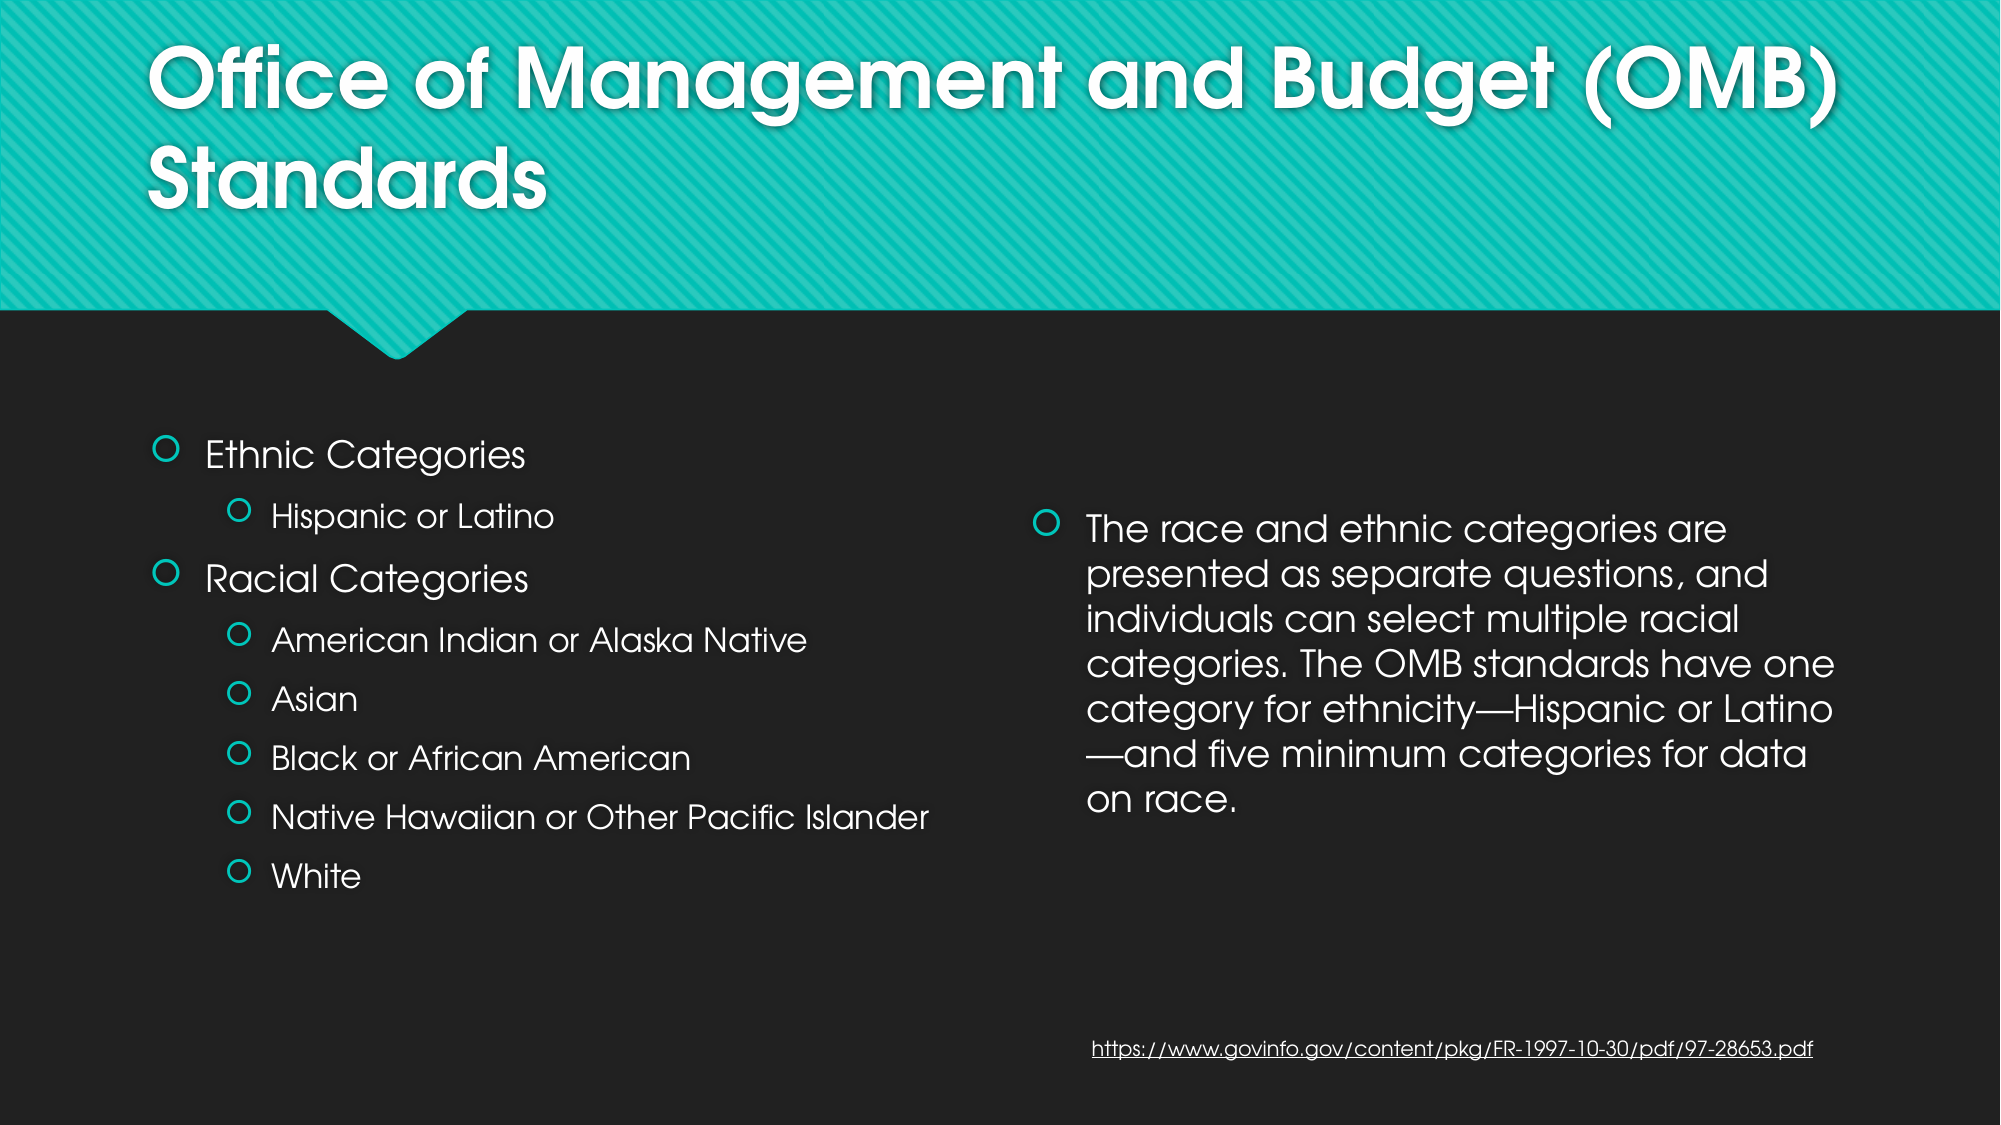

# Office of Management and Budget (OMB) Standards
Ethnic Categories
Hispanic or Latino
Racial Categories
American Indian or Alaska Native
Asian
Black or African American
Native Hawaiian or Other Pacific Islander
White
The race and ethnic categories are presented as separate questions, and individuals can select multiple racial categories. The OMB standards have one category for ethnicity—Hispanic or Latino—and five minimum categories for data on race.
https://www.govinfo.gov/content/pkg/FR-1997-10-30/pdf/97-28653.pdf